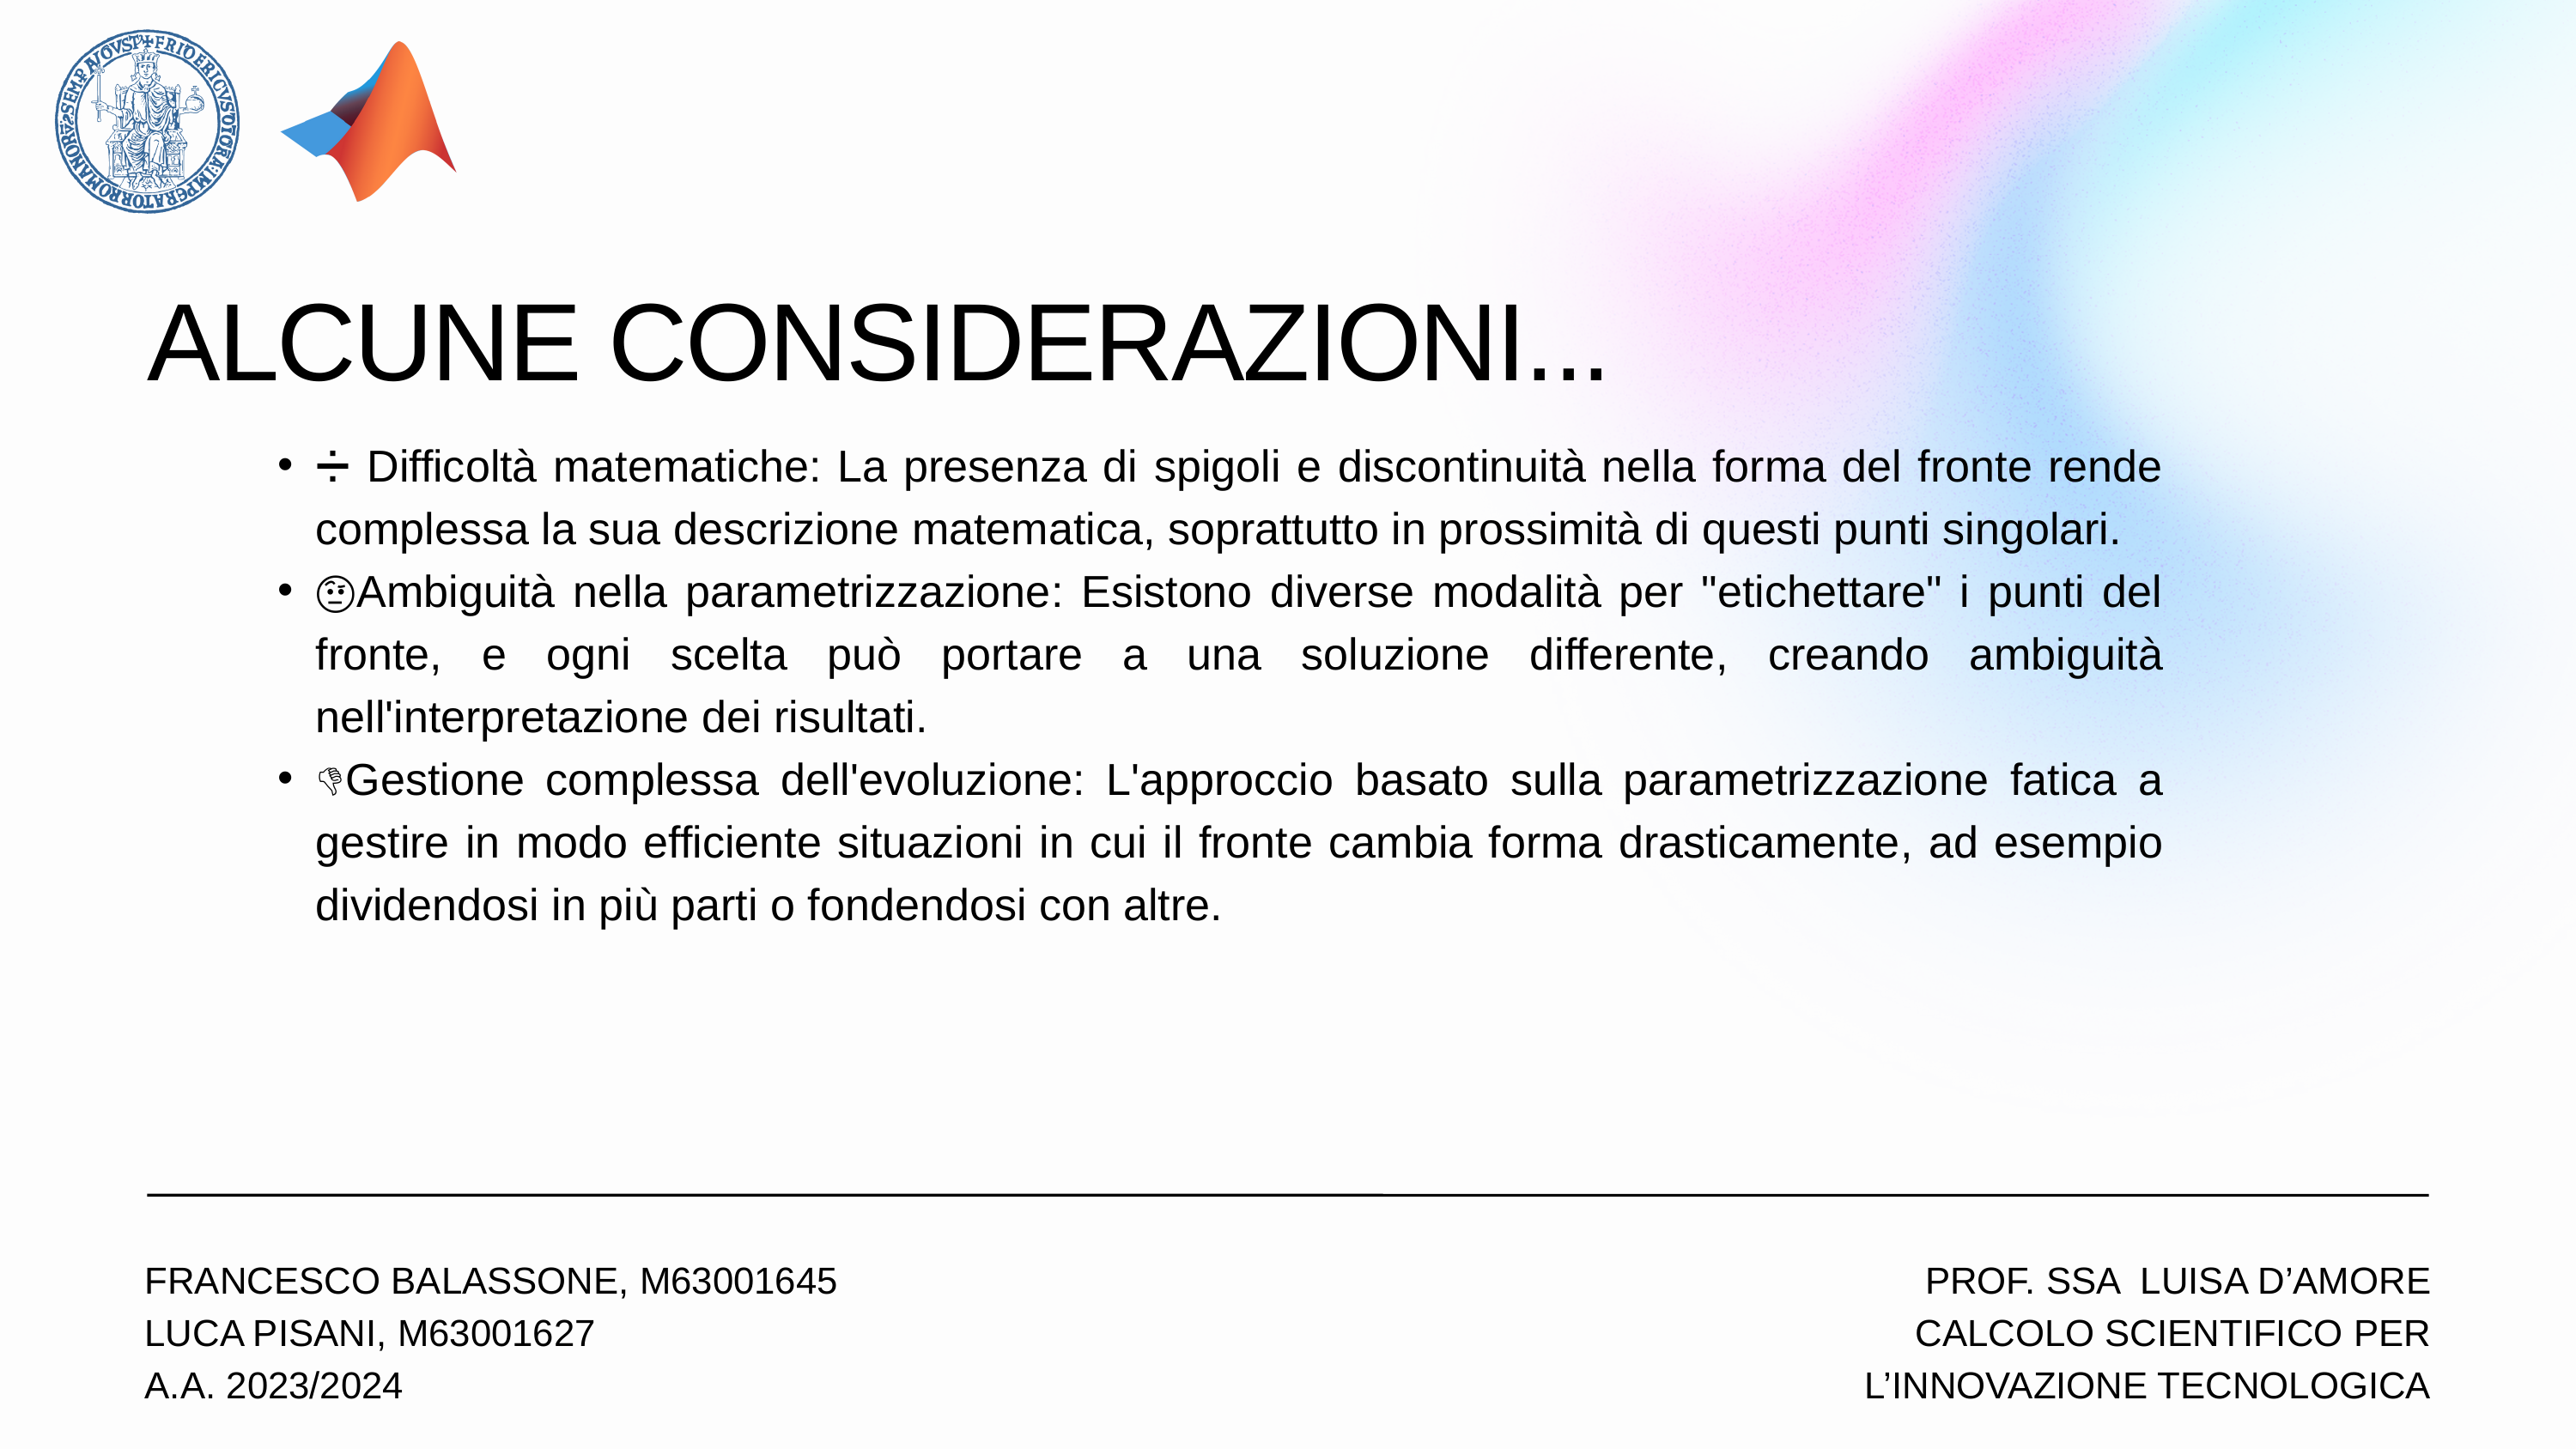

ALCUNE CONSIDERAZIONI...
➗ Difficoltà matematiche: La presenza di spigoli e discontinuità nella forma del fronte rende complessa la sua descrizione matematica, soprattutto in prossimità di questi punti singolari.
🤨Ambiguità nella parametrizzazione: Esistono diverse modalità per "etichettare" i punti del fronte, e ogni scelta può portare a una soluzione differente, creando ambiguità nell'interpretazione dei risultati.
👎Gestione complessa dell'evoluzione: L'approccio basato sulla parametrizzazione fatica a gestire in modo efficiente situazioni in cui il fronte cambia forma drasticamente, ad esempio dividendosi in più parti o fondendosi con altre.

FRANCESCO BALASSONE, M63001645
LUCA PISANI, M63001627
A.A. 2023/2024
PROF. SSA  LUISA D’AMORE
CALCOLO SCIENTIFICO PER L’INNOVAZIONE TECNOLOGICA